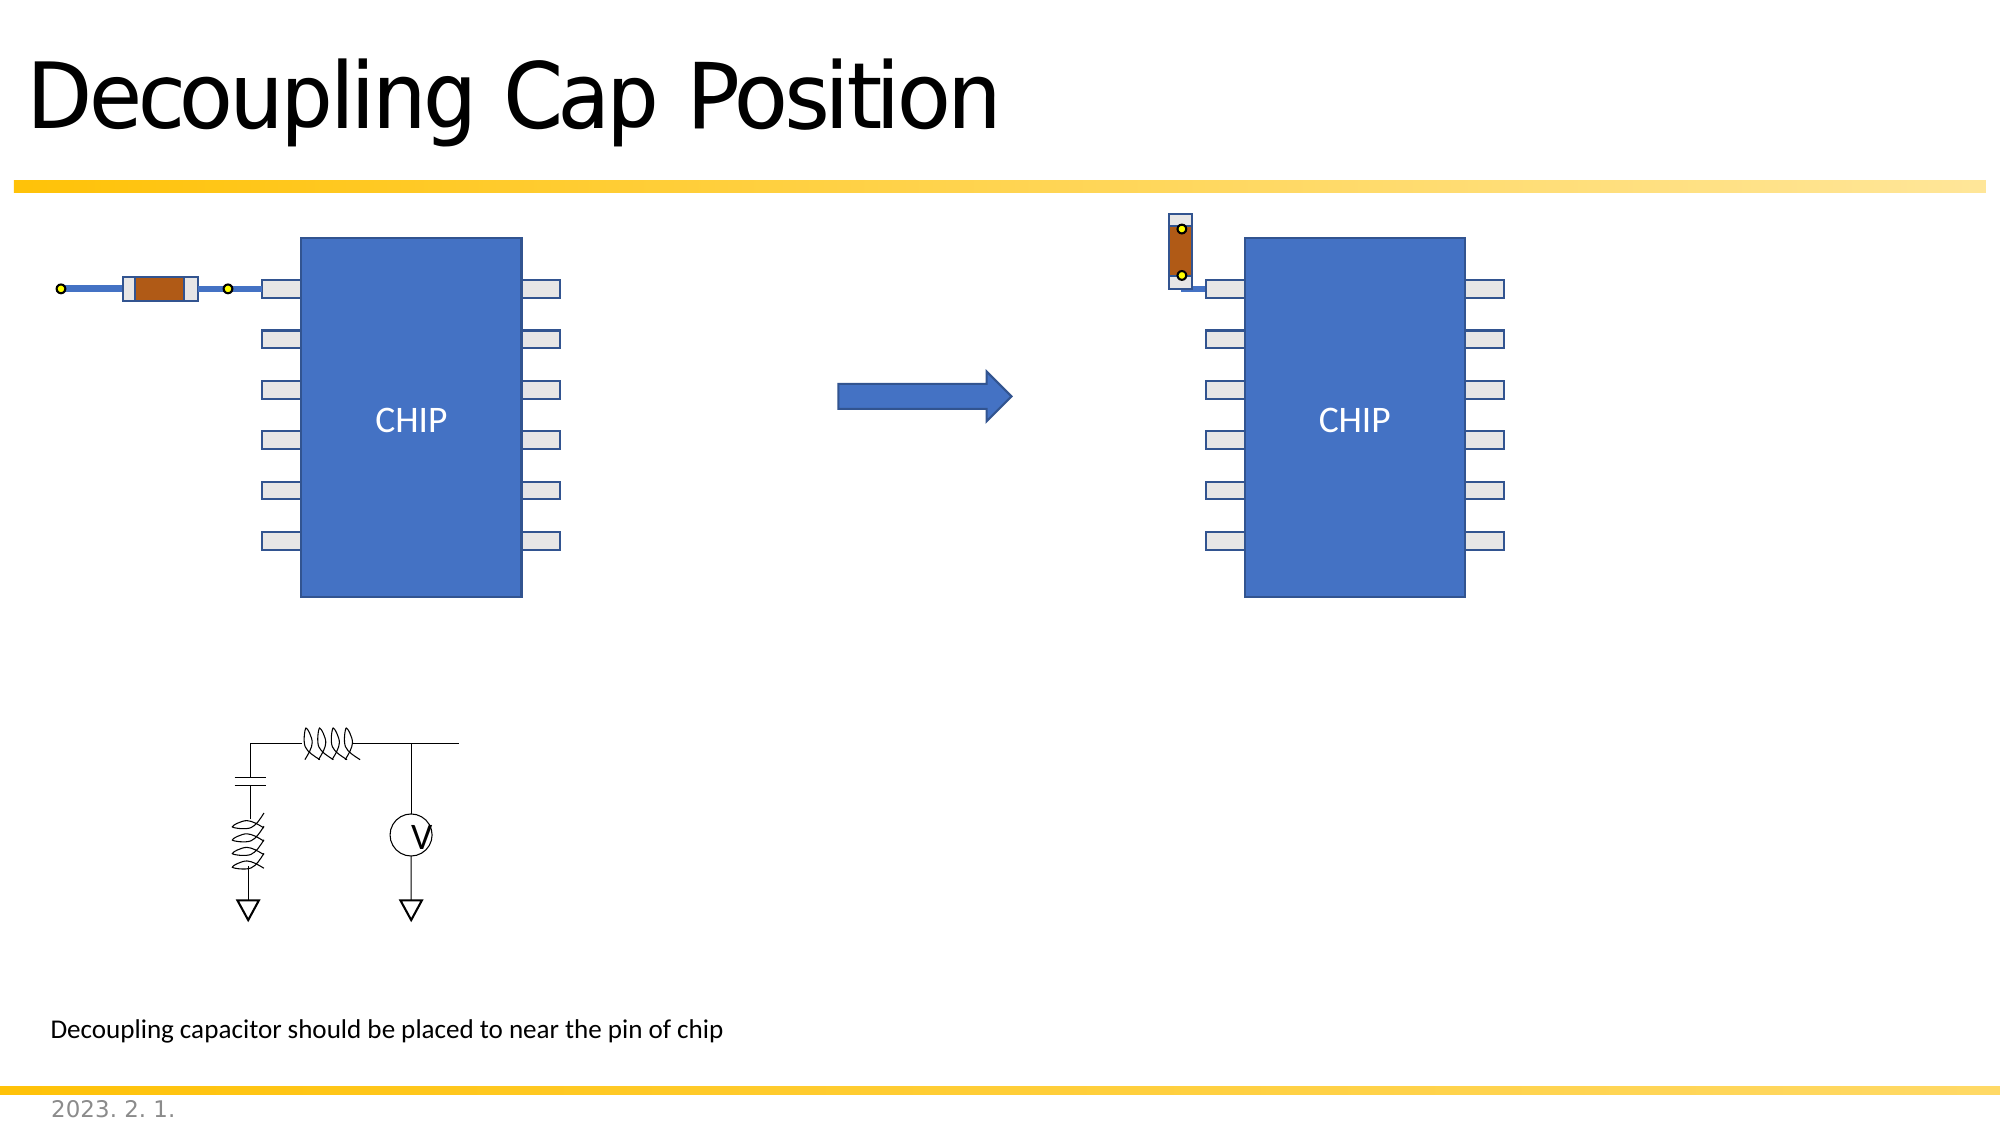

# Decoupling Cap Position

CHIP

CHIP

V

Decoupling capacitor should be placed to near the pin of chip
2023. 2. 1.